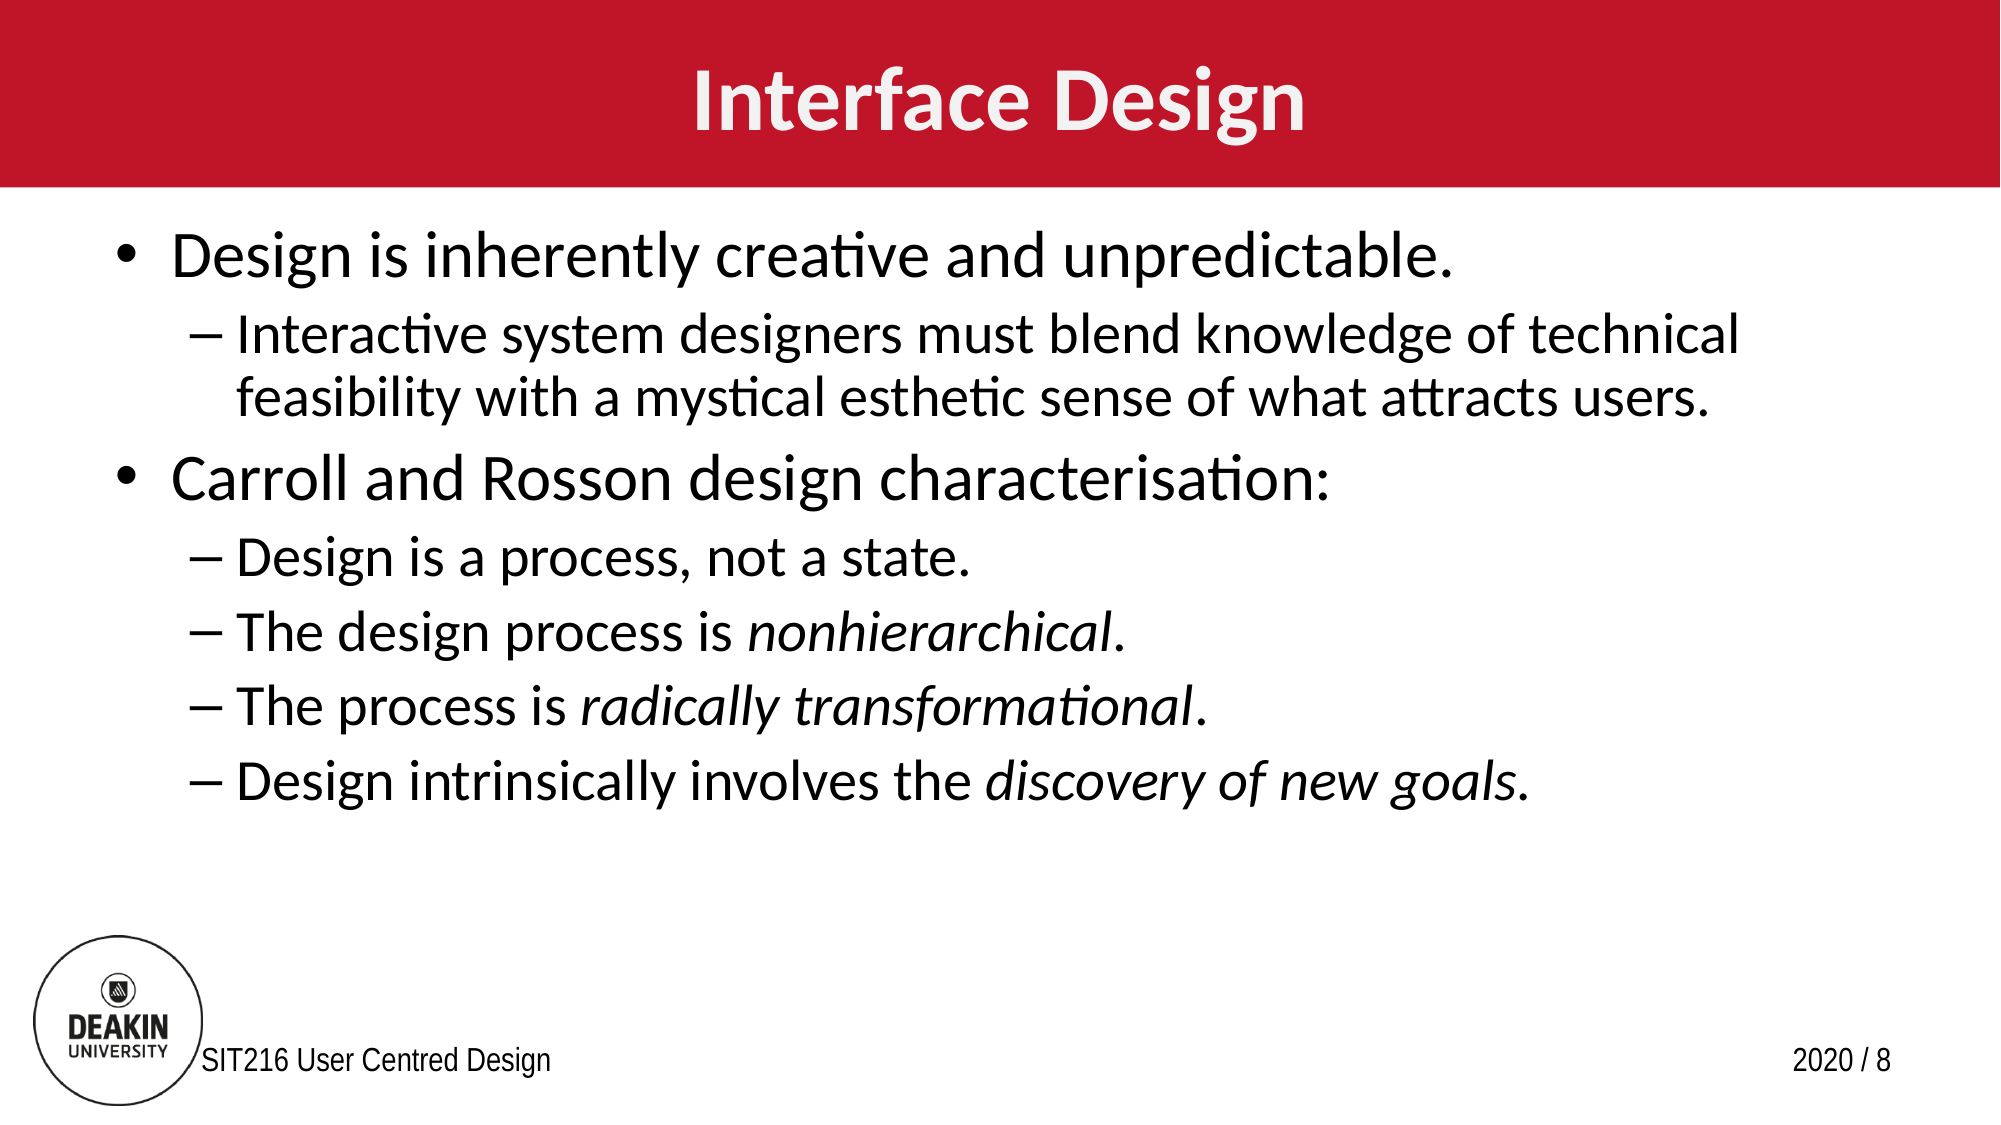

# Interface Design
Design is inherently creative and unpredictable.
Interactive system designers must blend knowledge of technical feasibility with a mystical esthetic sense of what attracts users.
Carroll and Rosson design characterisation:
Design is a process, not a state.
The design process is nonhierarchical.
The process is radically transformational.
Design intrinsically involves the discovery of new goals.